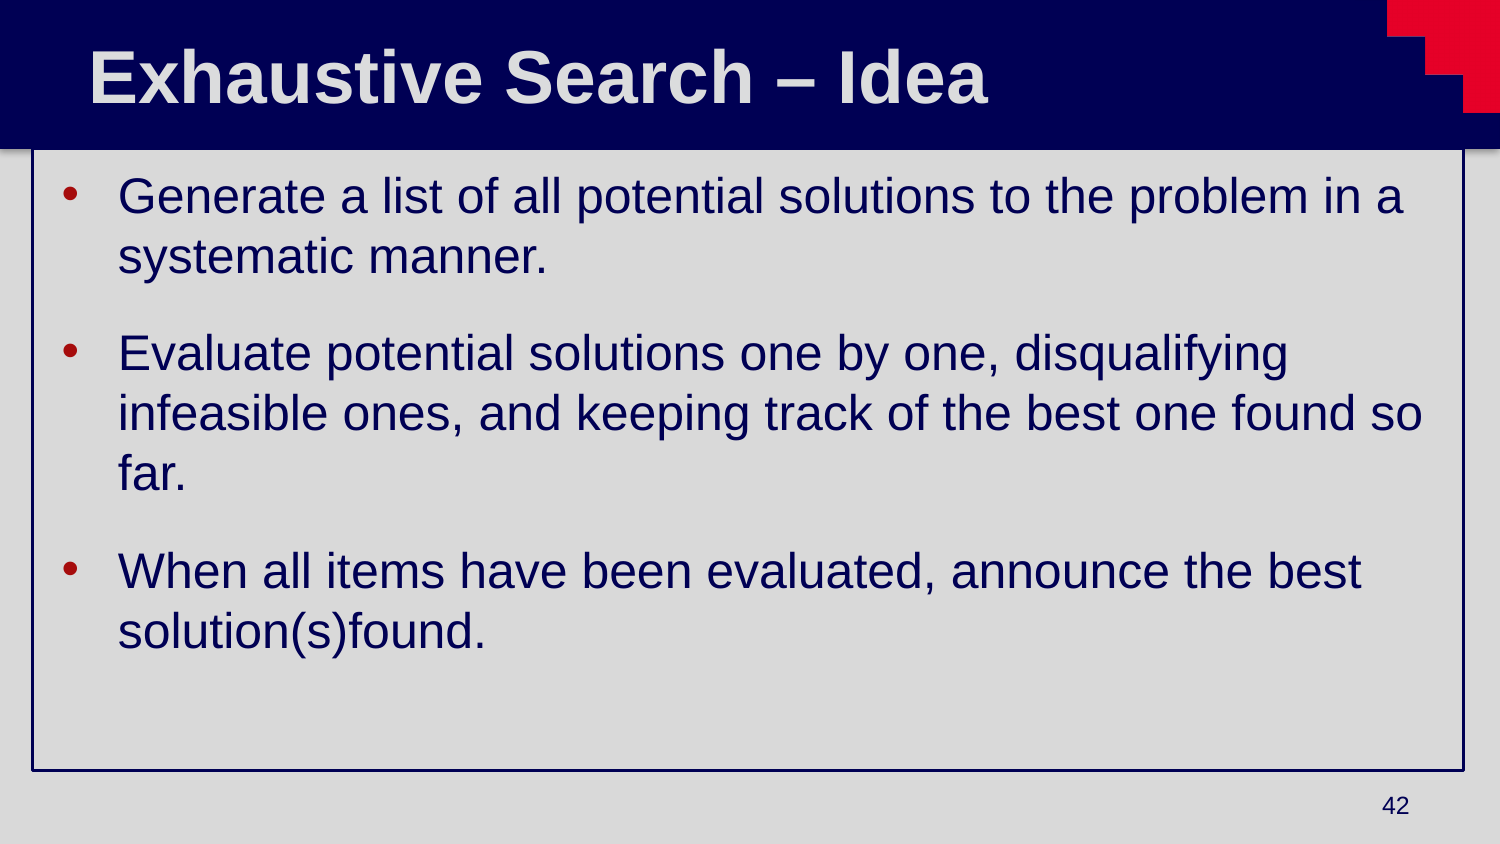

# Exhaustive Search – Idea
Generate a list of all potential solutions to the problem in a systematic manner.
Evaluate potential solutions one by one, disqualifying infeasible ones, and keeping track of the best one found so far.
When all items have been evaluated, announce the best solution(s)found.
42